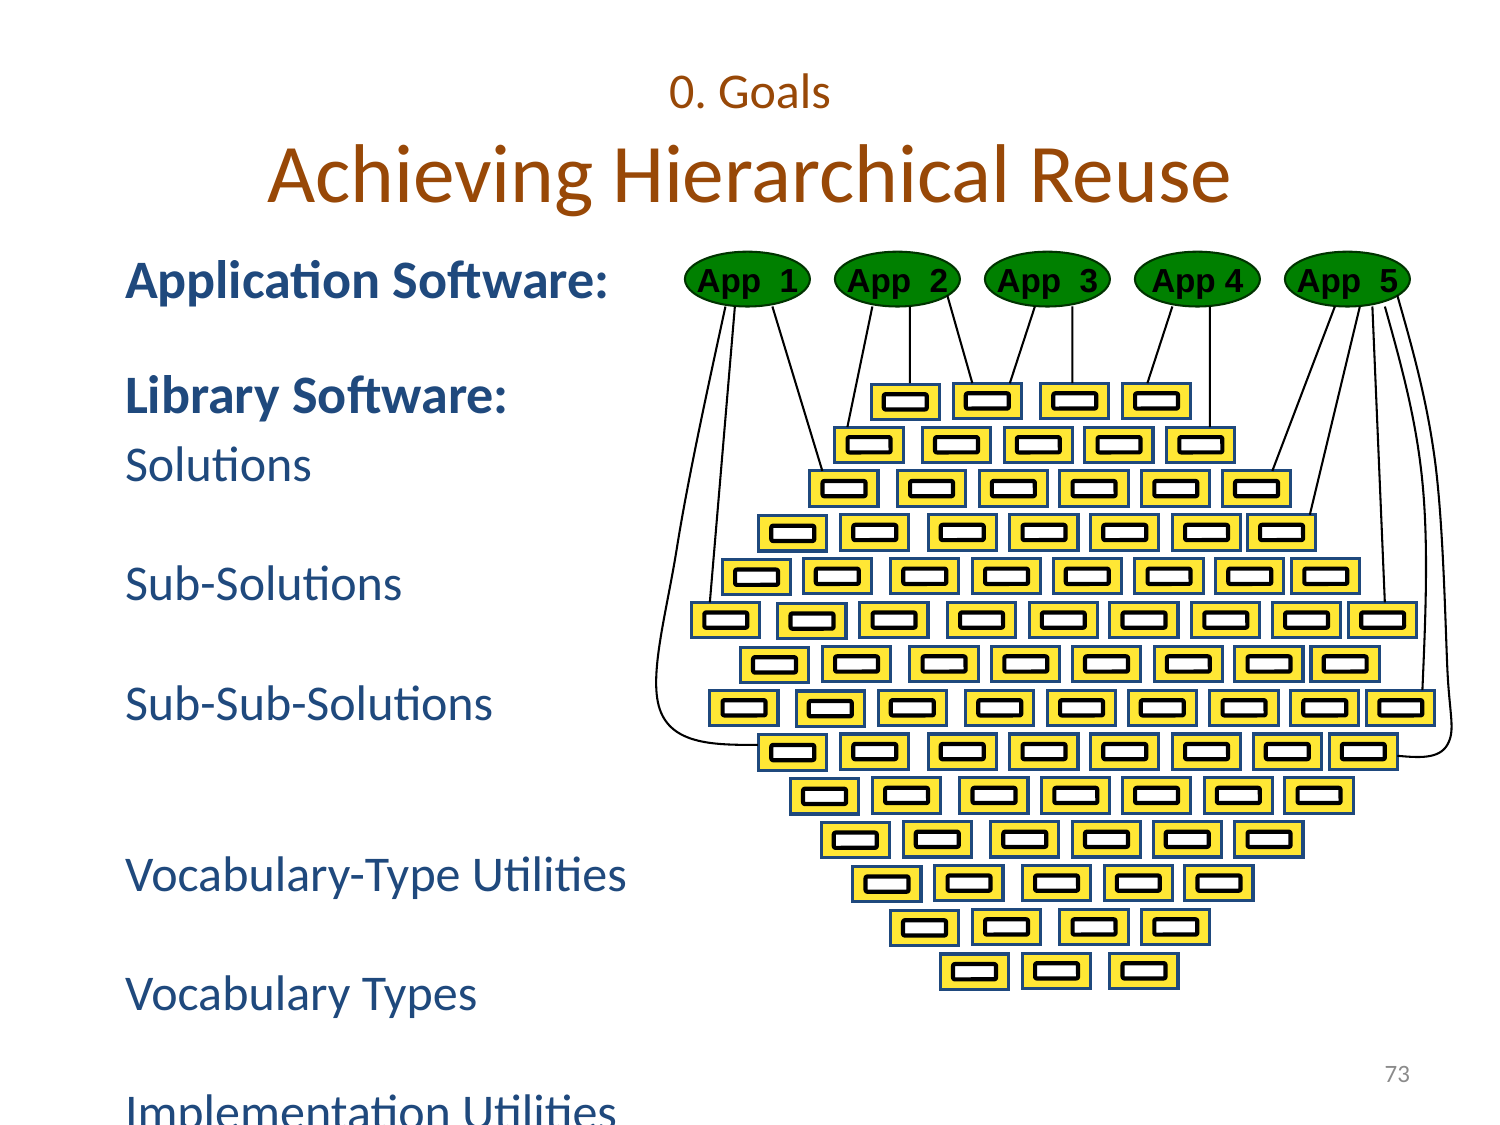

# 0. Goals Achieving Hierarchical Reuse
Application Software:
Library Software:
Solutions
Sub-Solutions
Sub-Sub-Solutions
Vocabulary-Type Utilities
Vocabulary Types
Implementation Utilities
Low-Level Interfaces
Platform Adapters
App  1
App  2
App  3
App 4
App  5

73